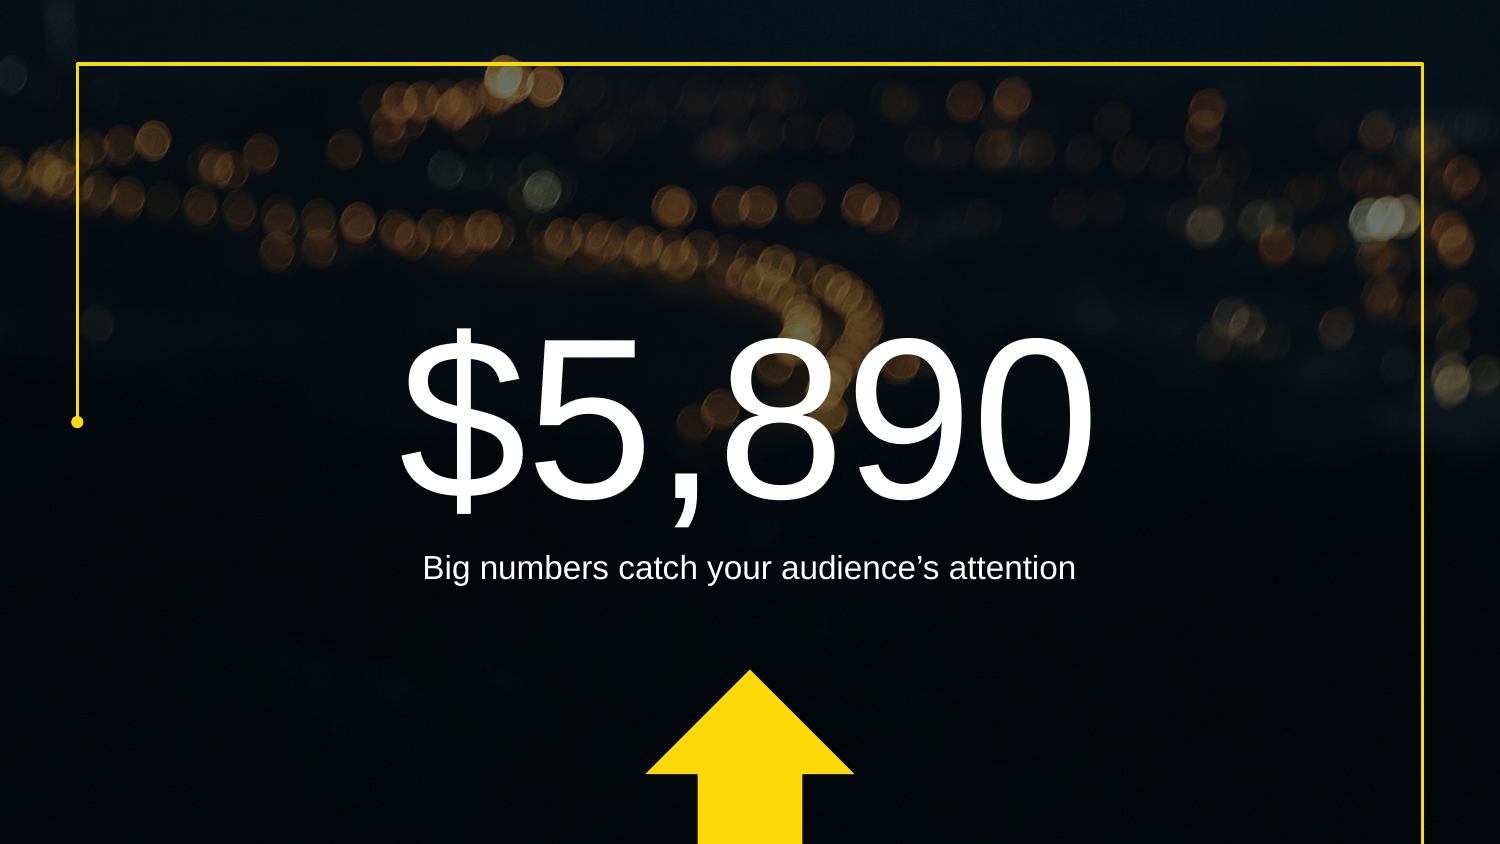

# $5,890
Big numbers catch your audience’s attention